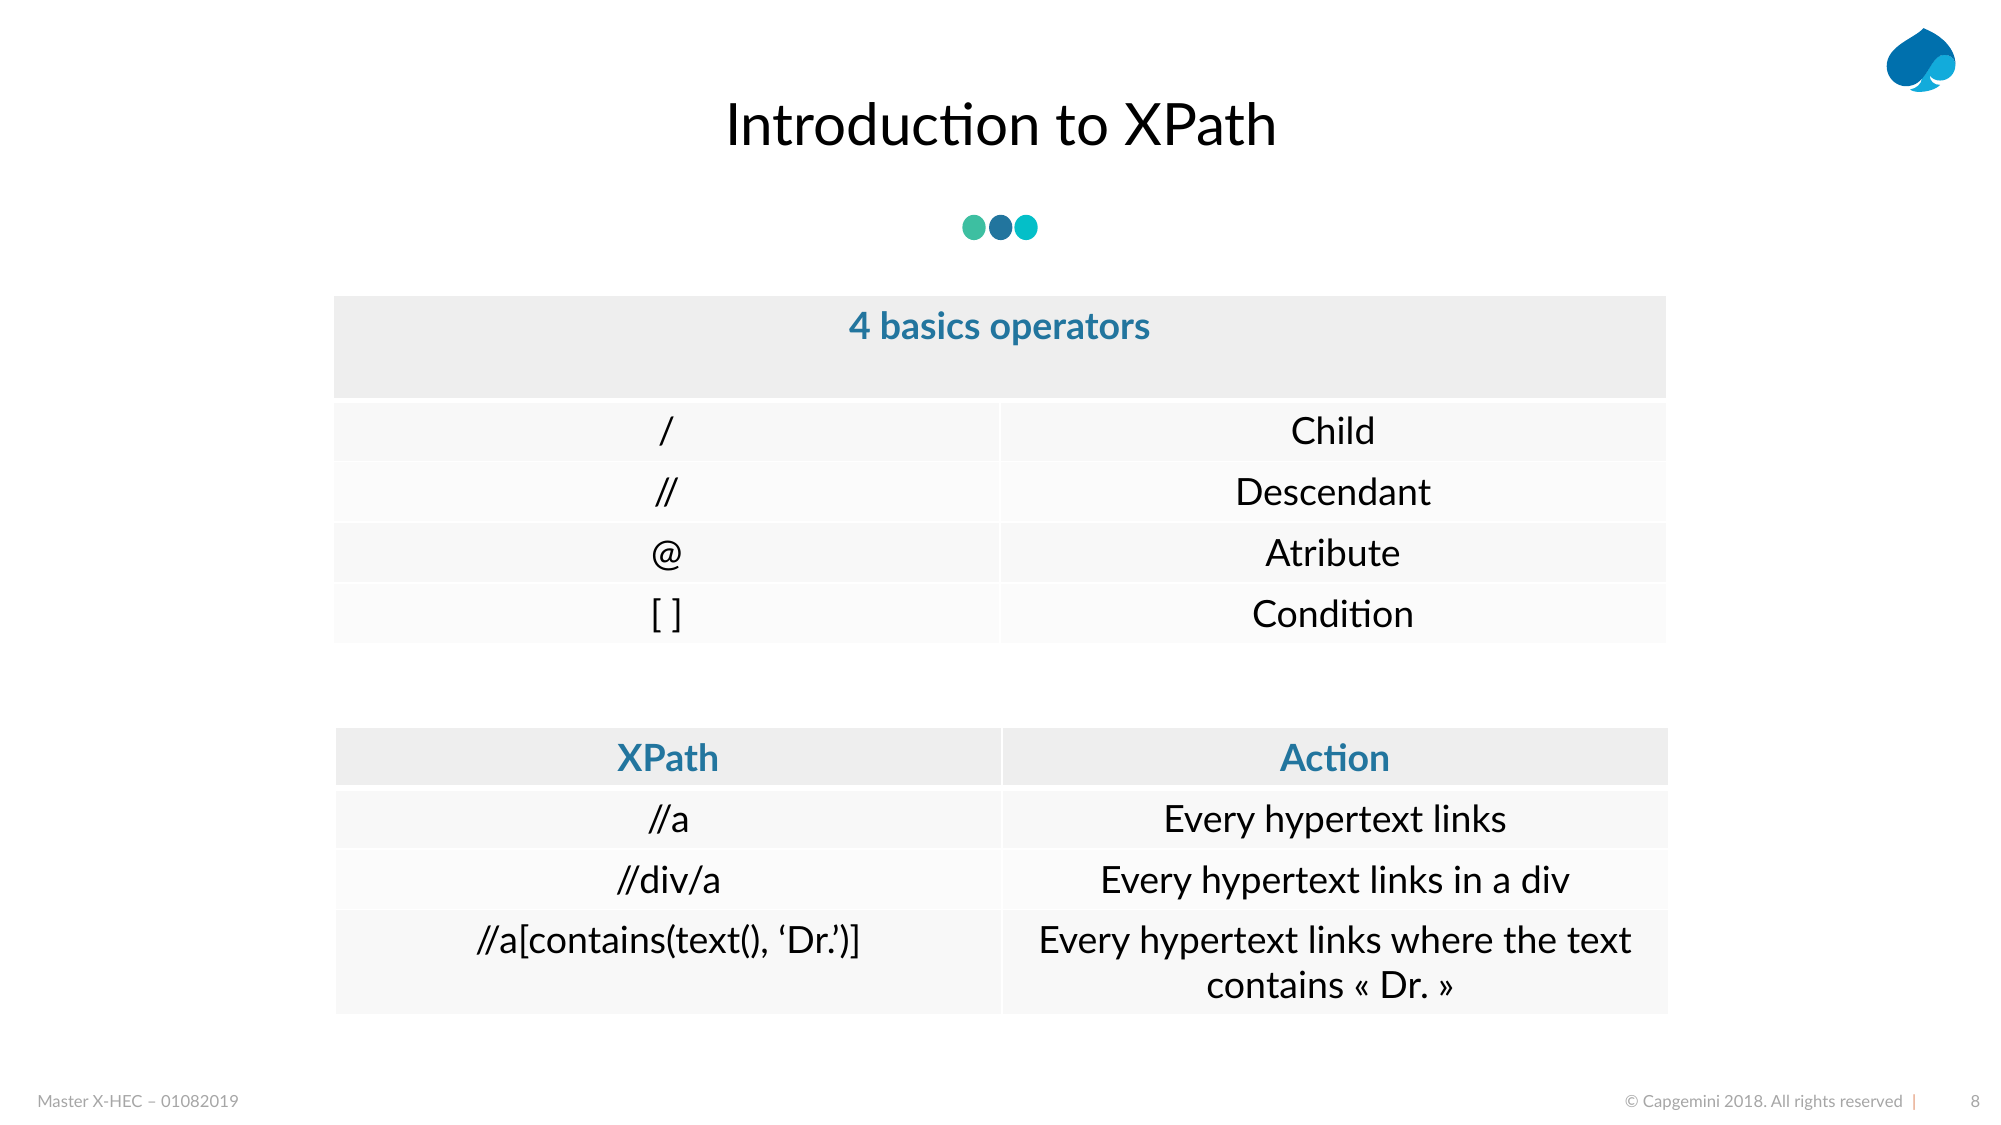

# Introduction to XPath
| 4 basics operators |  |
| --- | --- |
| / | Child |
| // | Descendant |
| @ | Atribute |
| [ ] | Condition |
| XPath | Action |
| --- | --- |
| //a | Every hypertext links |
| //div/a | Every hypertext links in a div |
| //a[contains(text(), ‘Dr.’)] | Every hypertext links where the text contains « Dr. » |